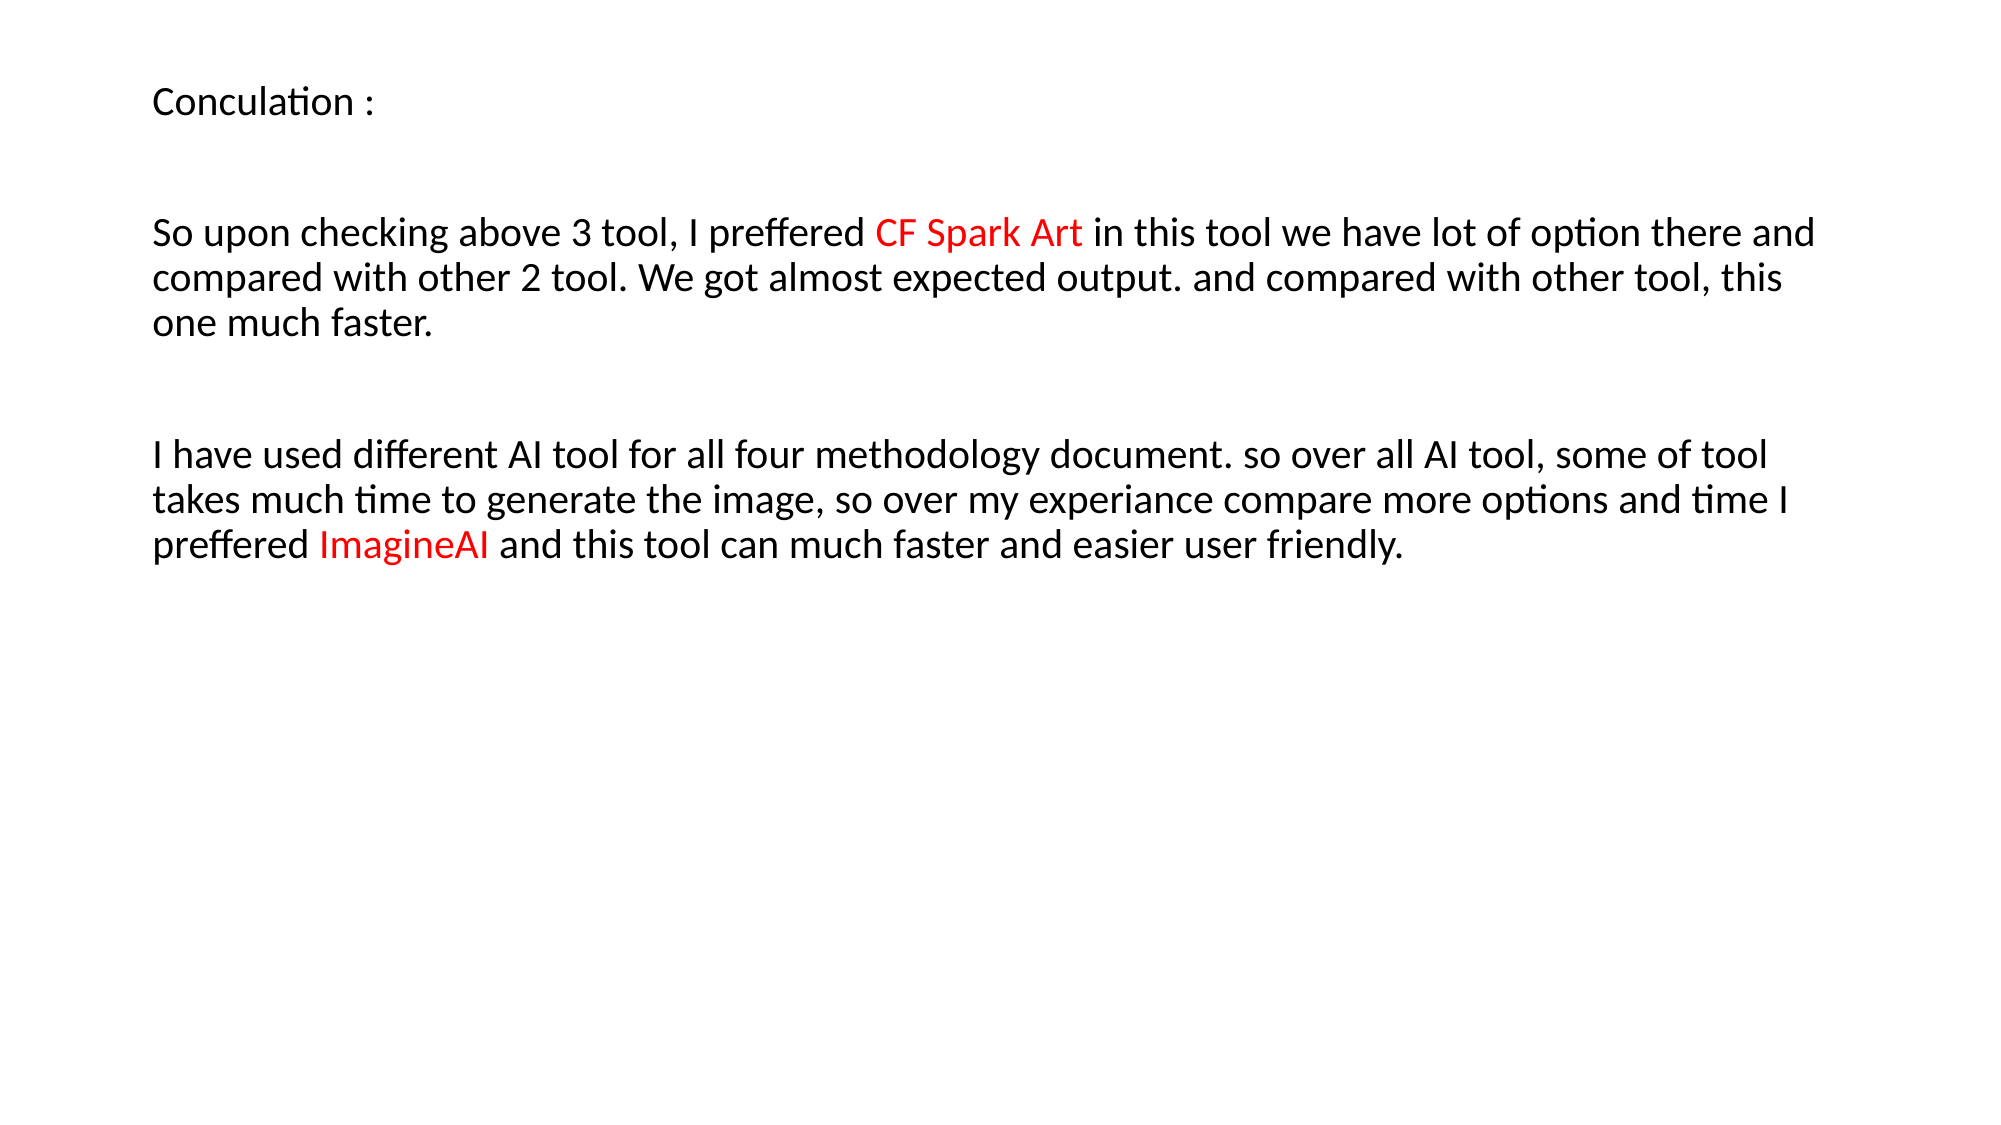

Conculation :

So upon checking above 3 tool, I preffered CF Spark Art in this tool we have lot of option there and compared with other 2 tool. We got almost expected output. and compared with other tool, this one much faster.

I have used different AI tool for all four methodology document. so over all AI tool, some of tool takes much time to generate the image, so over my experiance compare more options and time I preffered ImagineAI and this tool can much faster and easier user friendly.